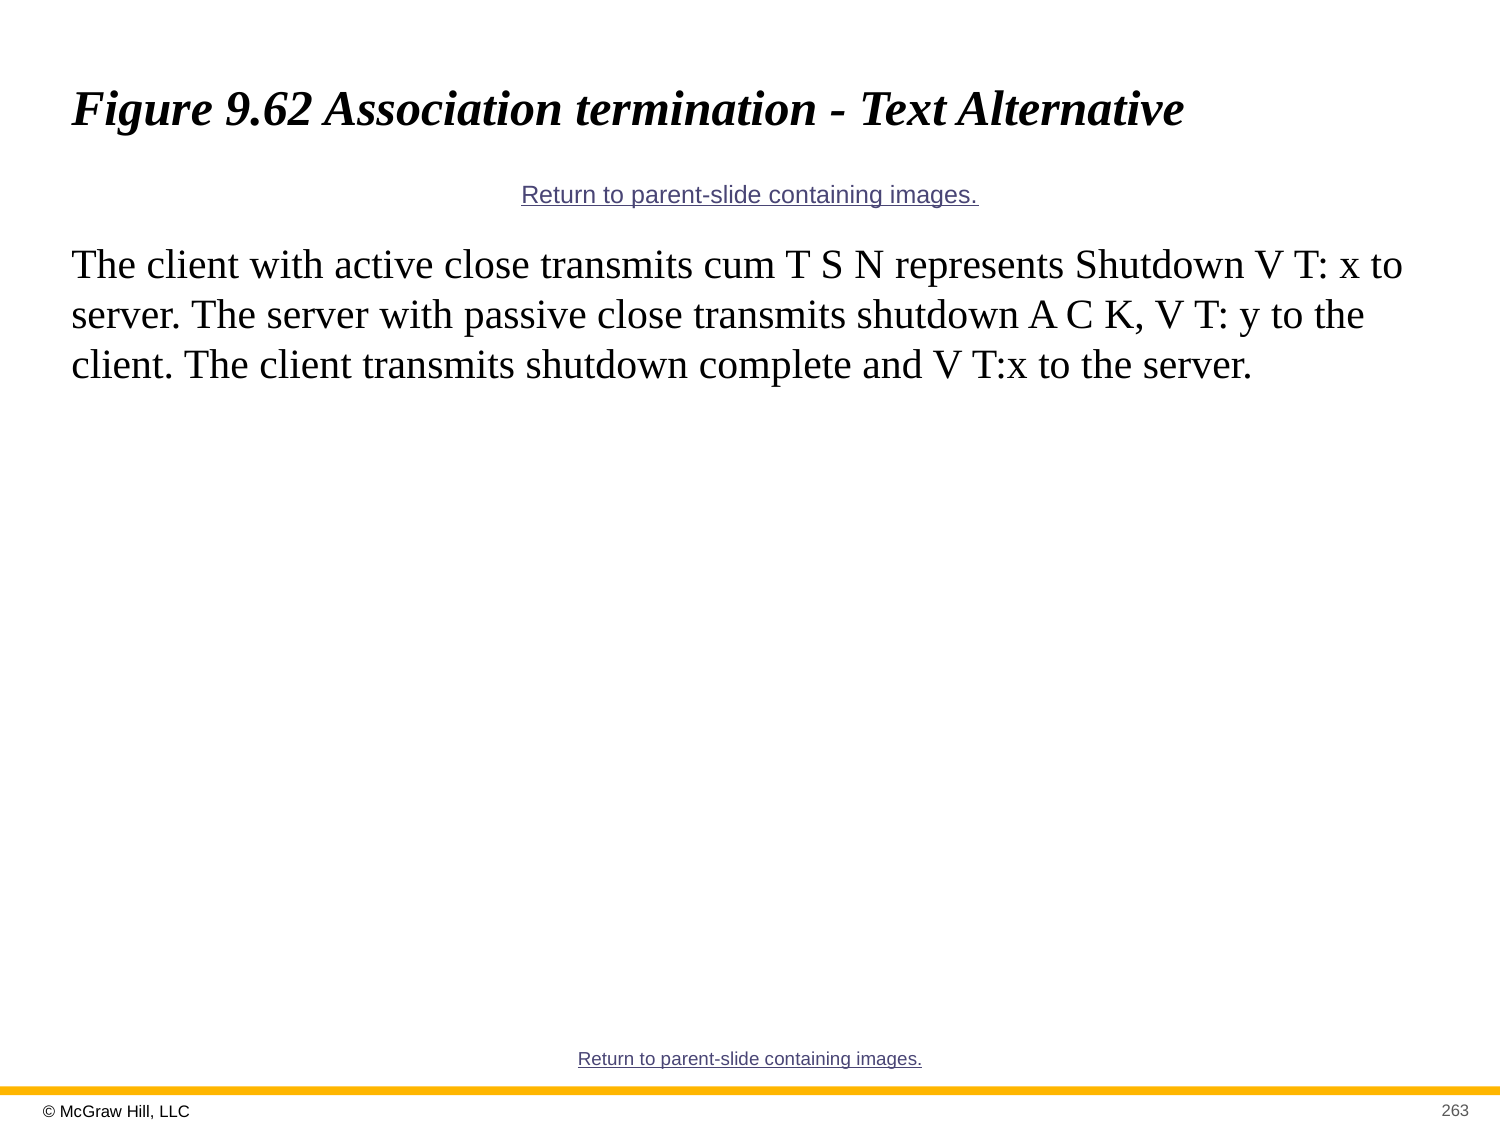

# Figure 9.62 Association termination - Text Alternative
Return to parent-slide containing images.
The client with active close transmits cum T S N represents Shutdown V T: x to server. The server with passive close transmits shutdown A C K, V T: y to the client. The client transmits shutdown complete and V T:x to the server.
Return to parent-slide containing images.
263